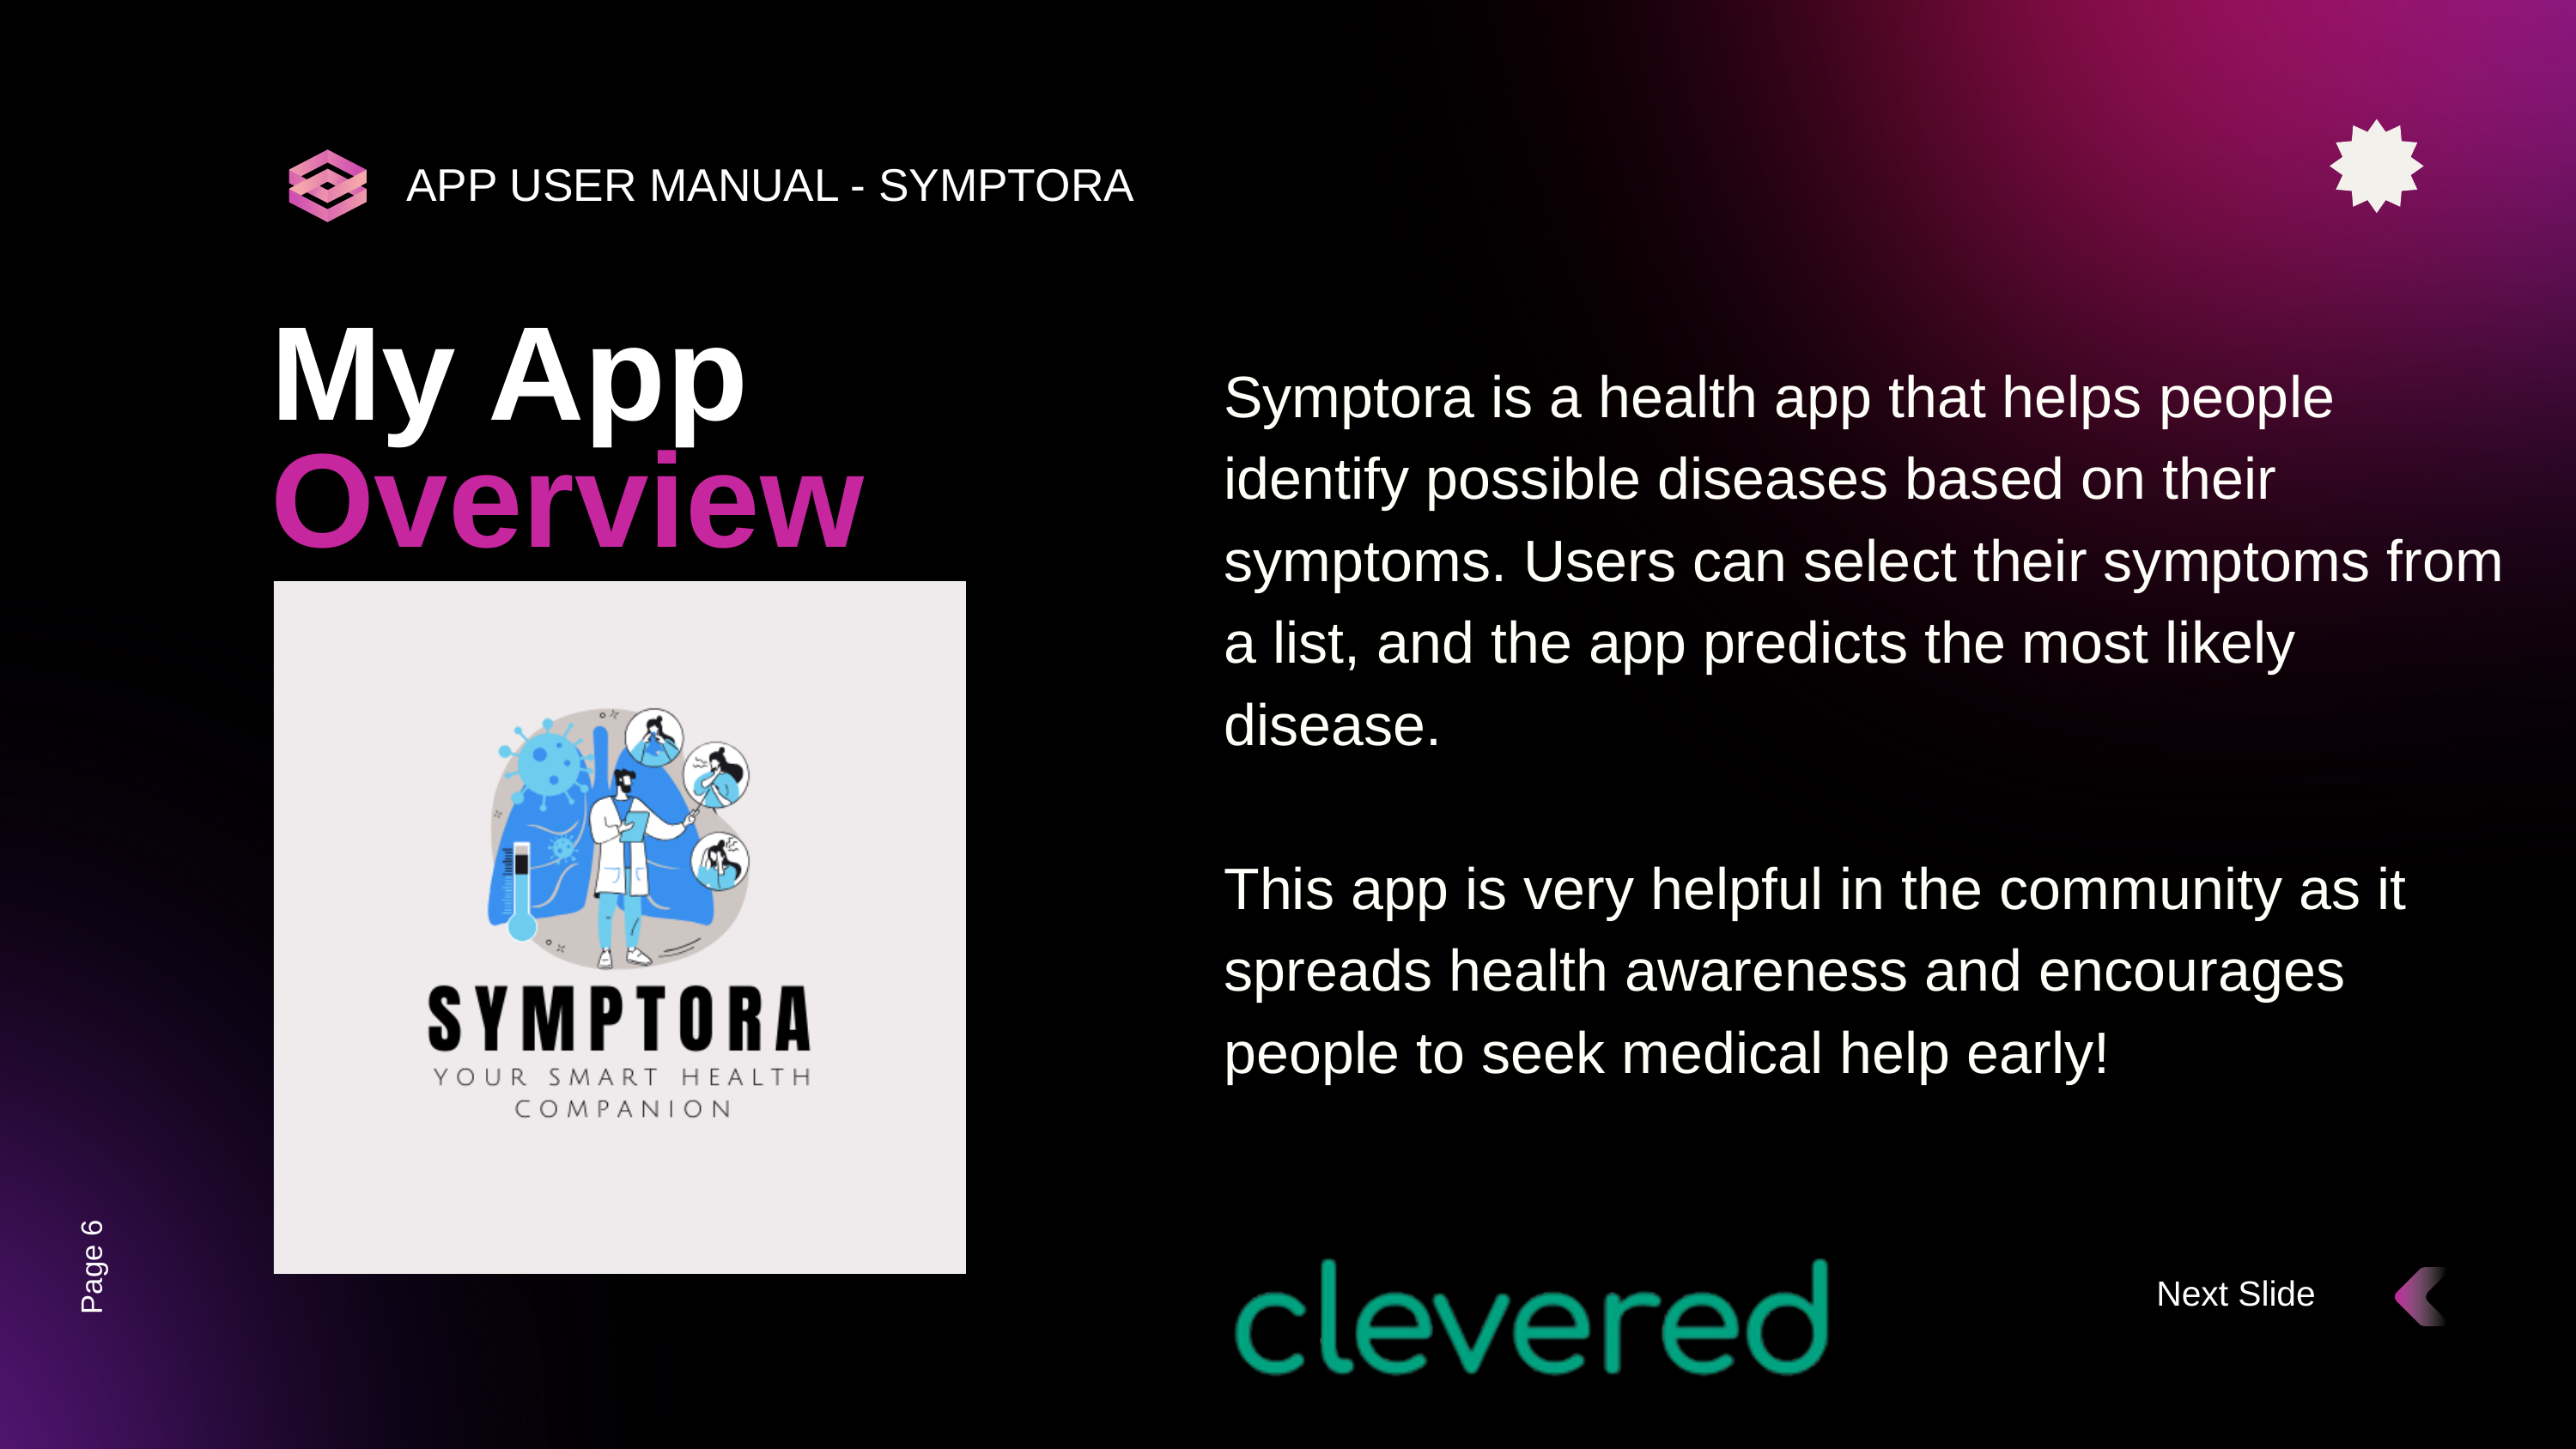

APP USER MANUAL - SYMPTORA

Symptora is a health app that helps people identify possible diseases based on their symptoms. Users can select their symptoms from a list, and the app predicts the most likely disease.

This app is very helpful in the community as it spreads health awareness and encourages people to seek medical help early!

My App
Overview

Page 6

Next Slide